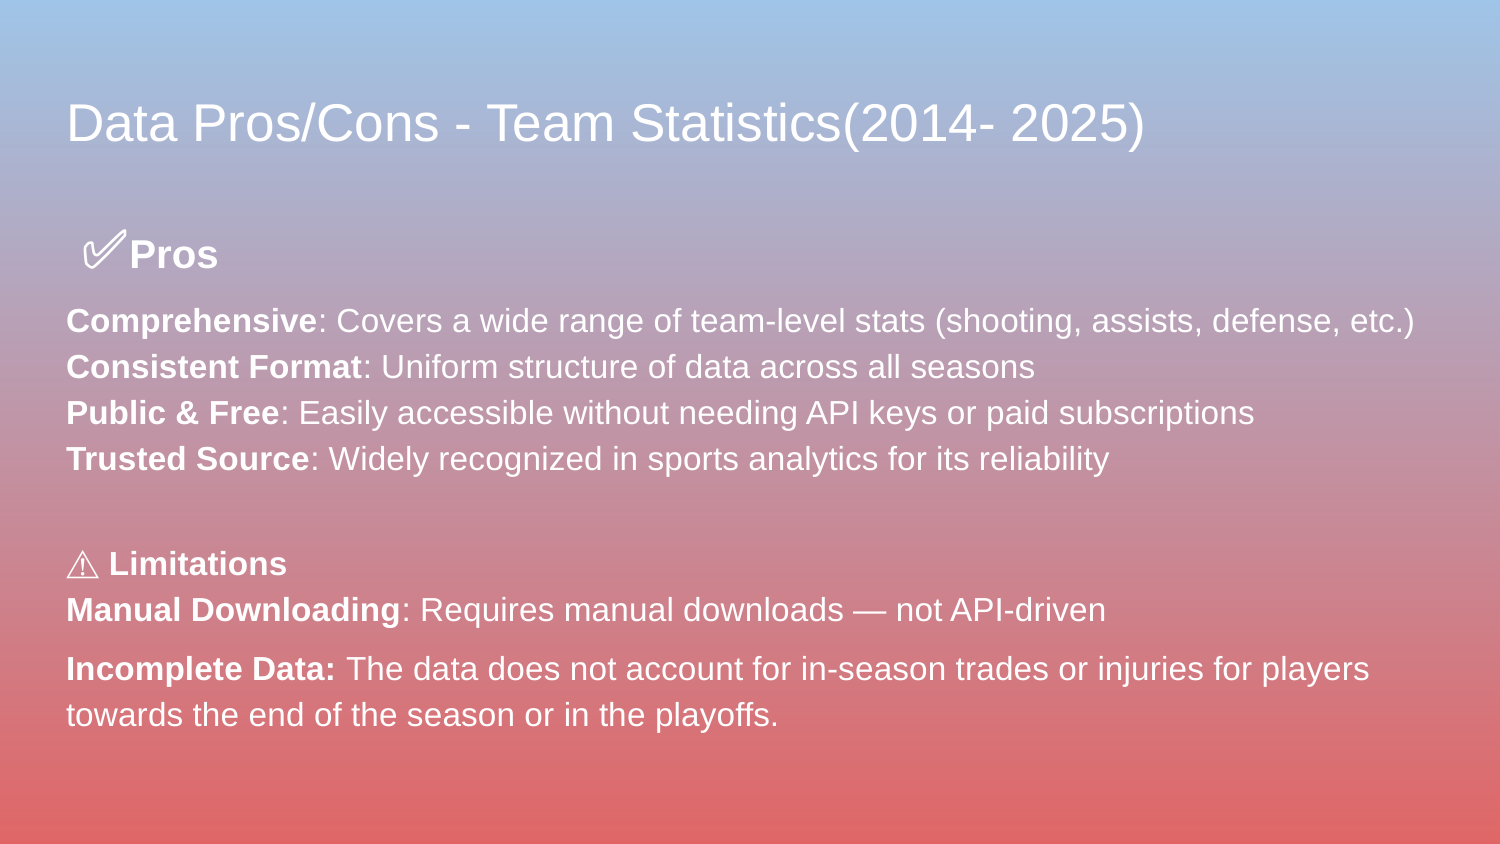

# Data Pros/Cons - Team Statistics(2014- 2025)
 ✅Pros
Comprehensive: Covers a wide range of team-level stats (shooting, assists, defense, etc.)
Consistent Format: Uniform structure of data across all seasons
Public & Free: Easily accessible without needing API keys or paid subscriptions
Trusted Source: Widely recognized in sports analytics for its reliability
⚠️ Limitations
Manual Downloading: Requires manual downloads — not API-driven
Incomplete Data: The data does not account for in-season trades or injuries for players towards the end of the season or in the playoffs.